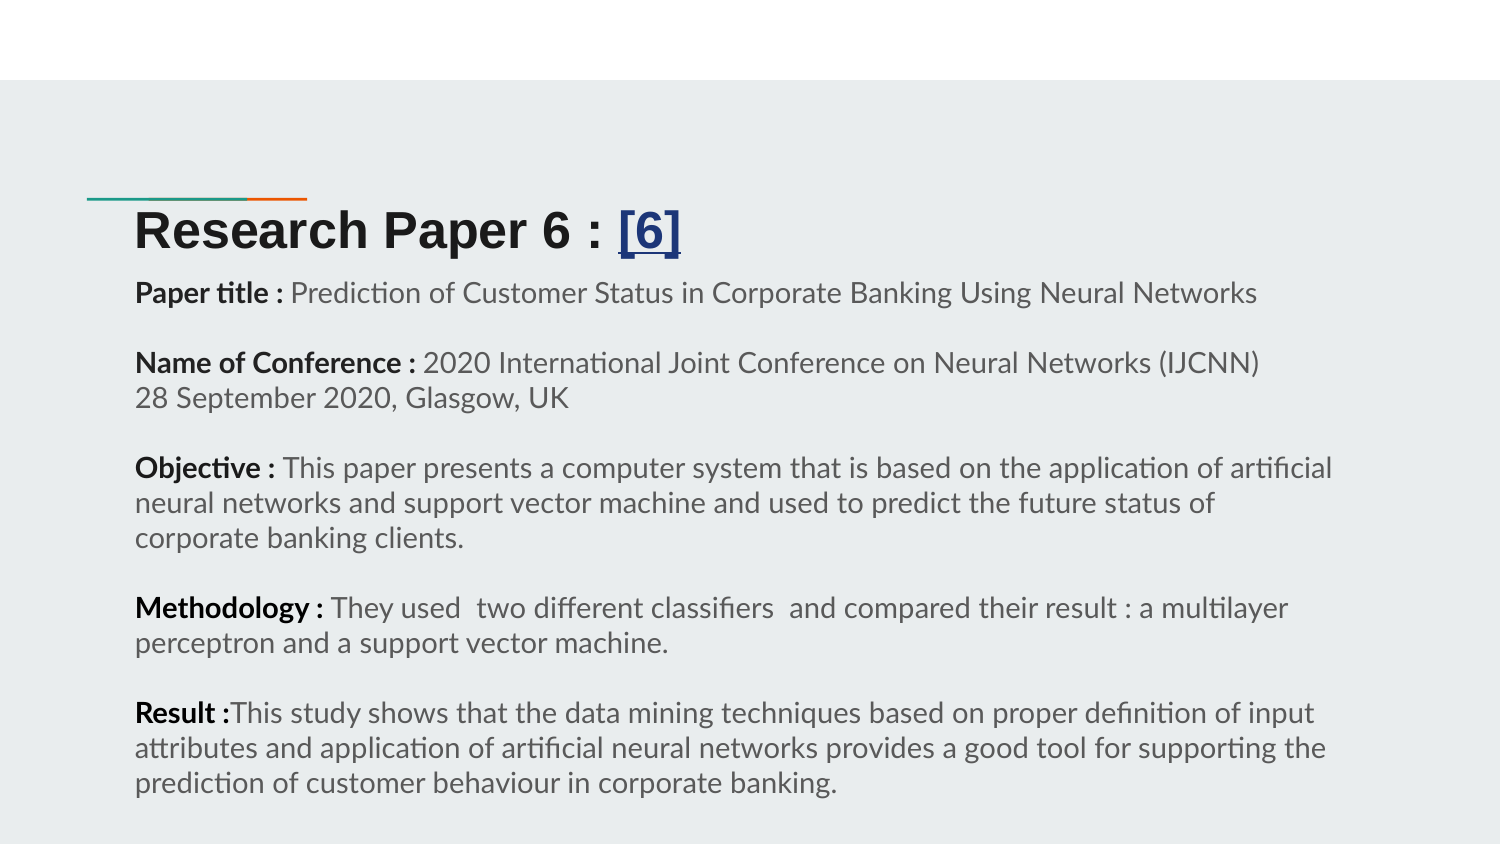

# Research Paper 6 : [6]
Paper title : Prediction of Customer Status in Corporate Banking Using Neural Networks

Name of Conference : 2020 International Joint Conference on Neural Networks (IJCNN)
28 September 2020, Glasgow, UK

Objective : This paper presents a computer system that is based on the application of artificial neural networks and support vector machine and used to predict the future status of corporate banking clients.

Methodology : They used  two different classifiers  and compared their result : a multilayer perceptron and a support vector machine.

Result :This study shows that the data mining techniques based on proper definition of input attributes and application of artificial neural networks provides a good tool for supporting the
prediction of customer behaviour in corporate banking.